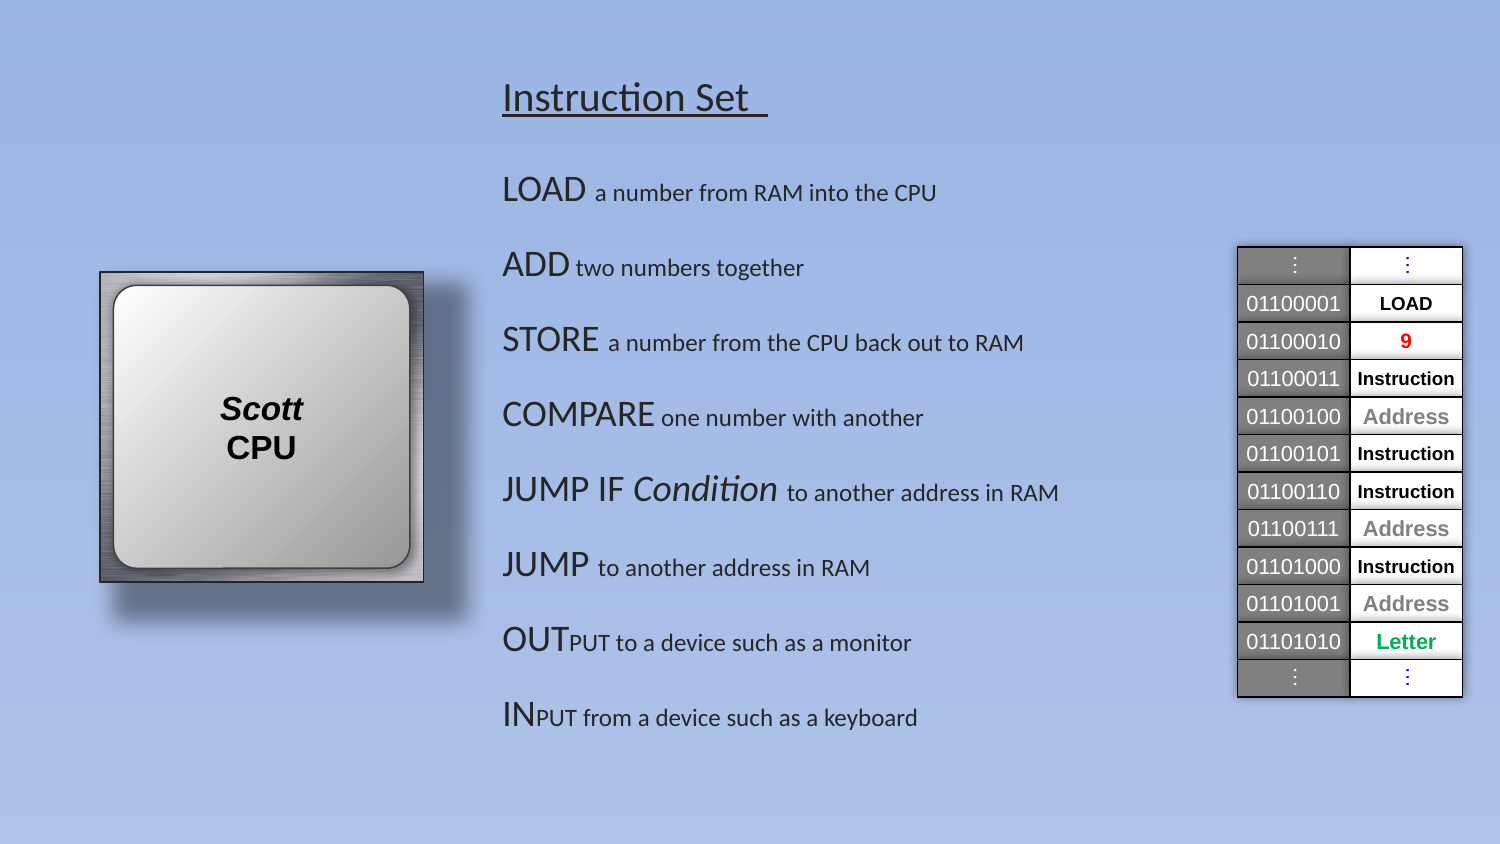

Instruction Set

LOAD a number from RAM into the CPU

ADD two numbers together

STORE a number from the CPU back out to RAM

COMPARE one number with another

JUMP IF Condition to another address in RAM

JUMP to another address in RAM

OUTPUT to a device such as a monitor

INPUT from a device such as a keyboard

…
…

Scott
CPU
01100001
LOAD
01100010
9
01100011
Instruction
01100100
Address
01100101
Instruction
01100110
Instruction
01100111
Address
01101000
Instruction
01101001
Address
01101010
Letter
…
…